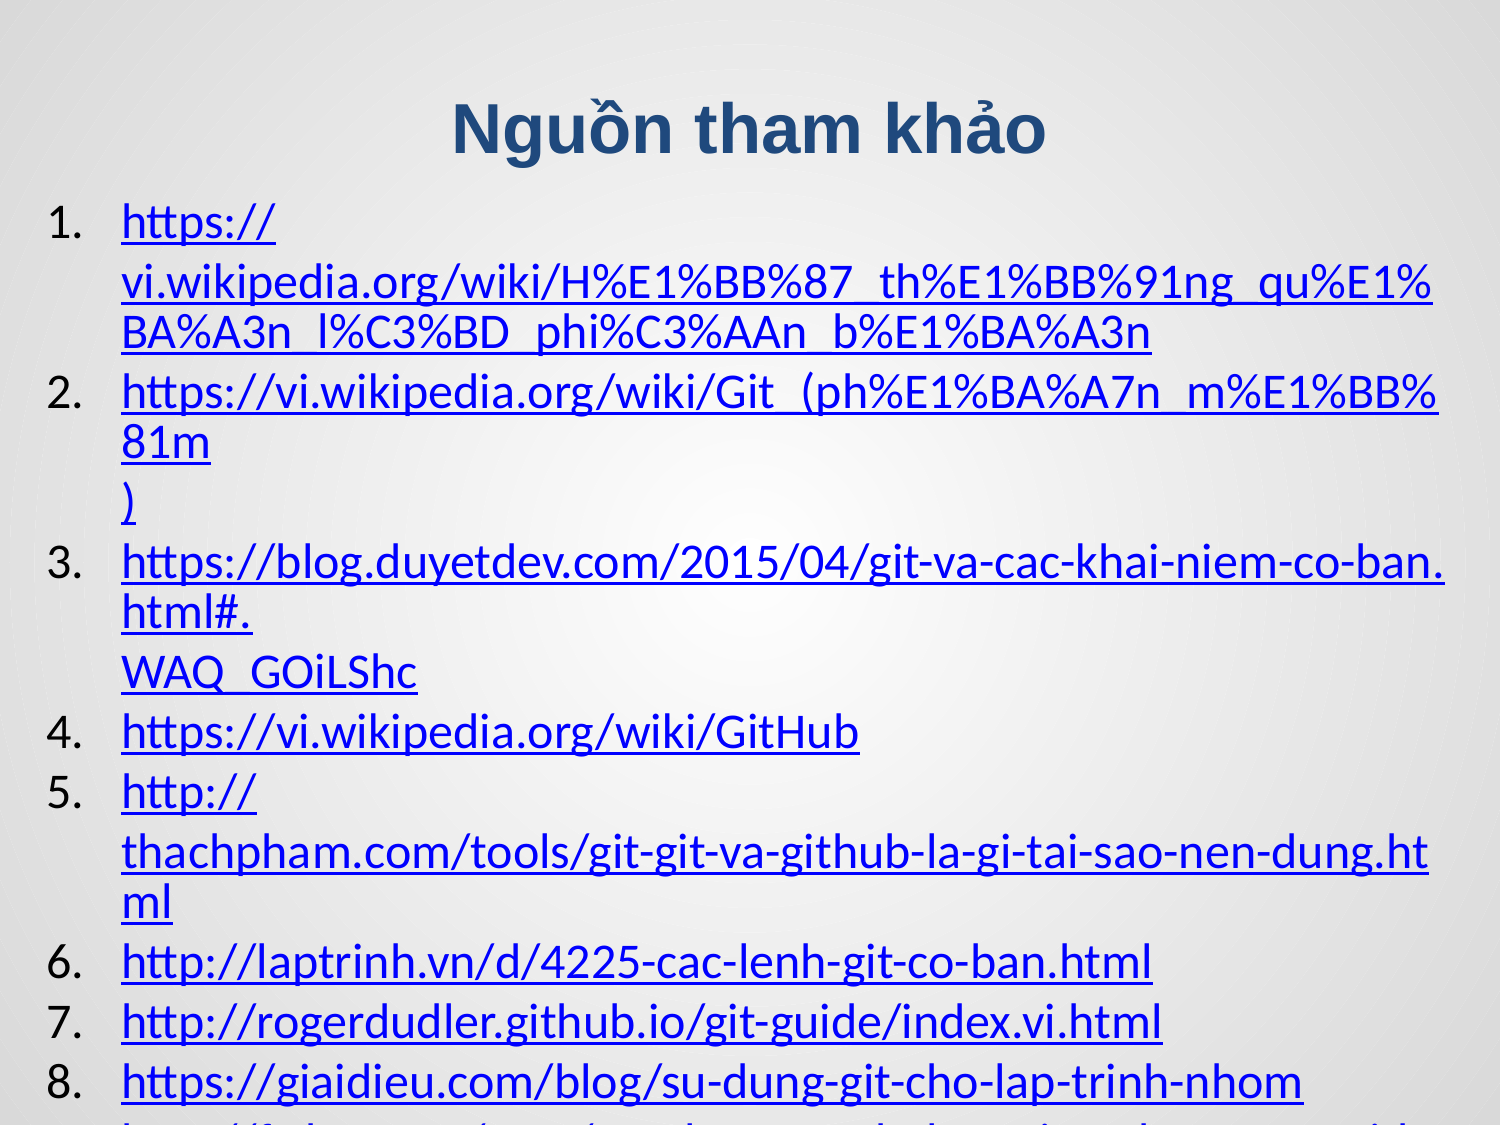

Nguồn tham khảo
https://vi.wikipedia.org/wiki/H%E1%BB%87_th%E1%BB%91ng_qu%E1%BA%A3n_l%C3%BD_phi%C3%AAn_b%E1%BA%A3n
https://vi.wikipedia.org/wiki/Git_(ph%E1%BA%A7n_m%E1%BB%81m)
https://blog.duyetdev.com/2015/04/git-va-cac-khai-niem-co-ban.html#.WAQ_GOiLShc
https://vi.wikipedia.org/wiki/GitHub
http://thachpham.com/tools/git-git-va-github-la-gi-tai-sao-nen-dung.html
http://laptrinh.vn/d/4225-cac-lenh-git-co-ban.html
http://rogerdudler.github.io/git-guide/index.vi.html
https://giaidieu.com/blog/su-dung-git-cho-lap-trinh-nhom
http://fsd14.com/post/111-lam-sao-de-lam-viec-nhom-tren-github